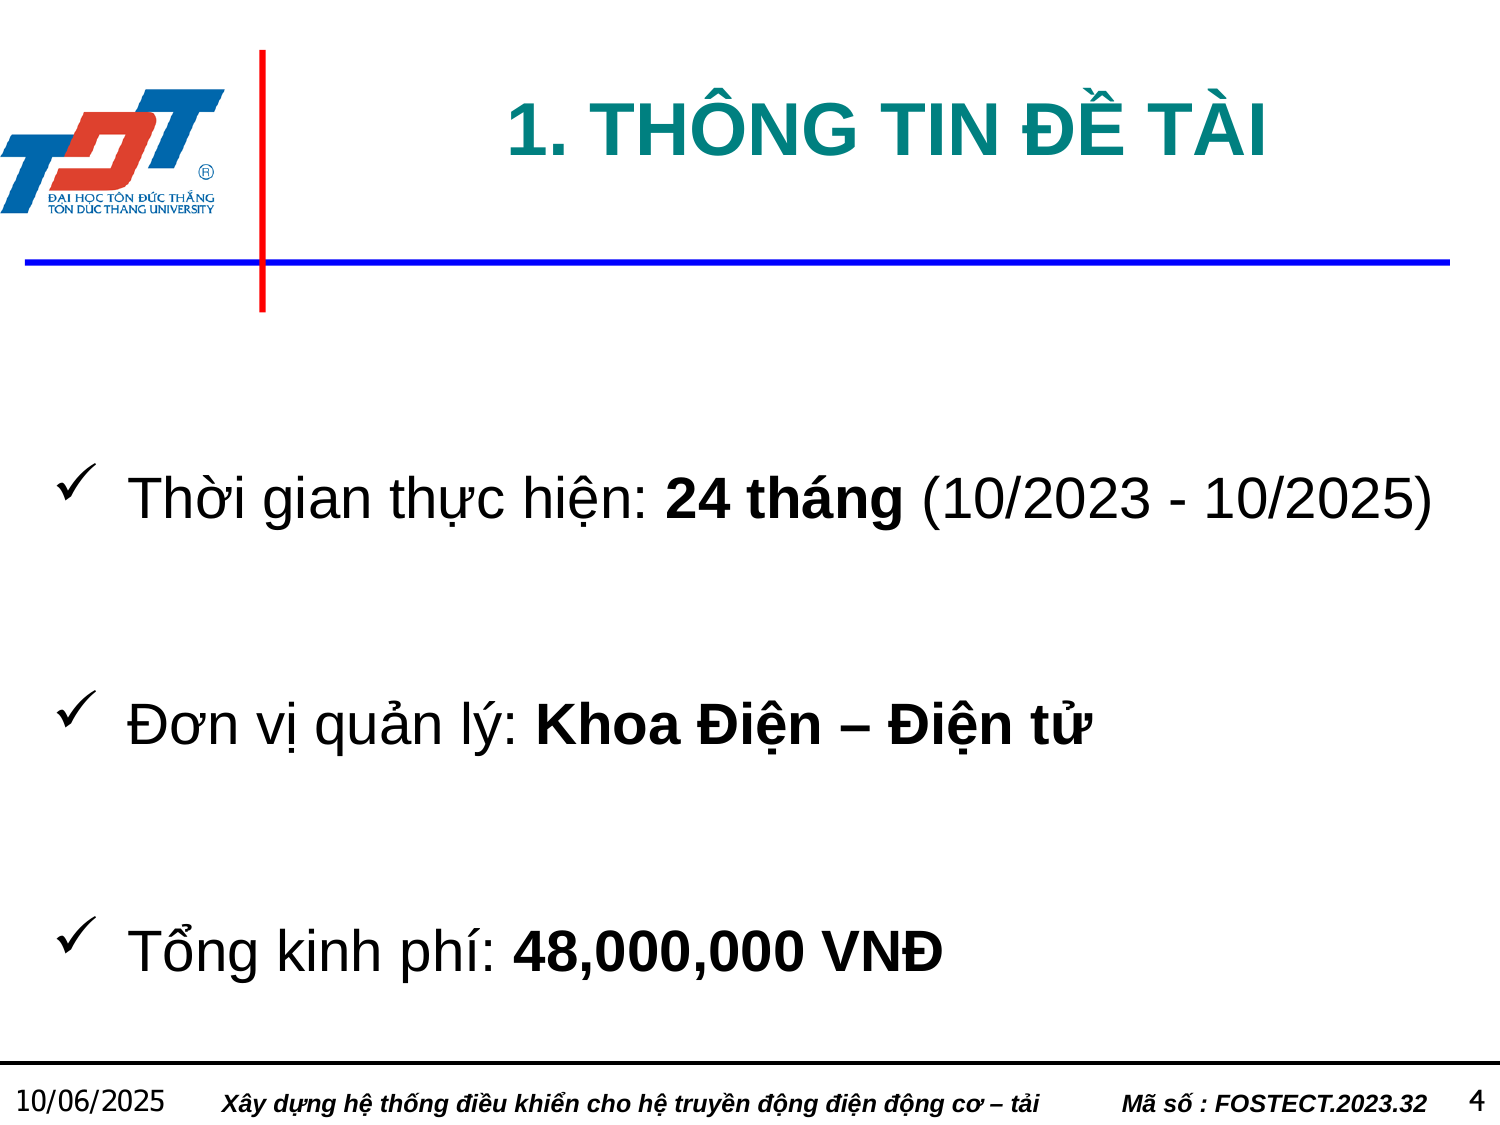

1. THÔNG TIN ĐỀ TÀI
Thời gian thực hiện: 24 tháng (10/2023 - 10/2025)
Đơn vị quản lý: Khoa Điện – Điện tử
Tổng kinh phí: 48,000,000 VNĐ
10/06/2025
4

Xây dựng hệ thống điều khiển cho hệ truyền động điện động cơ – tải	Mã số : FOSTECT.2023.32